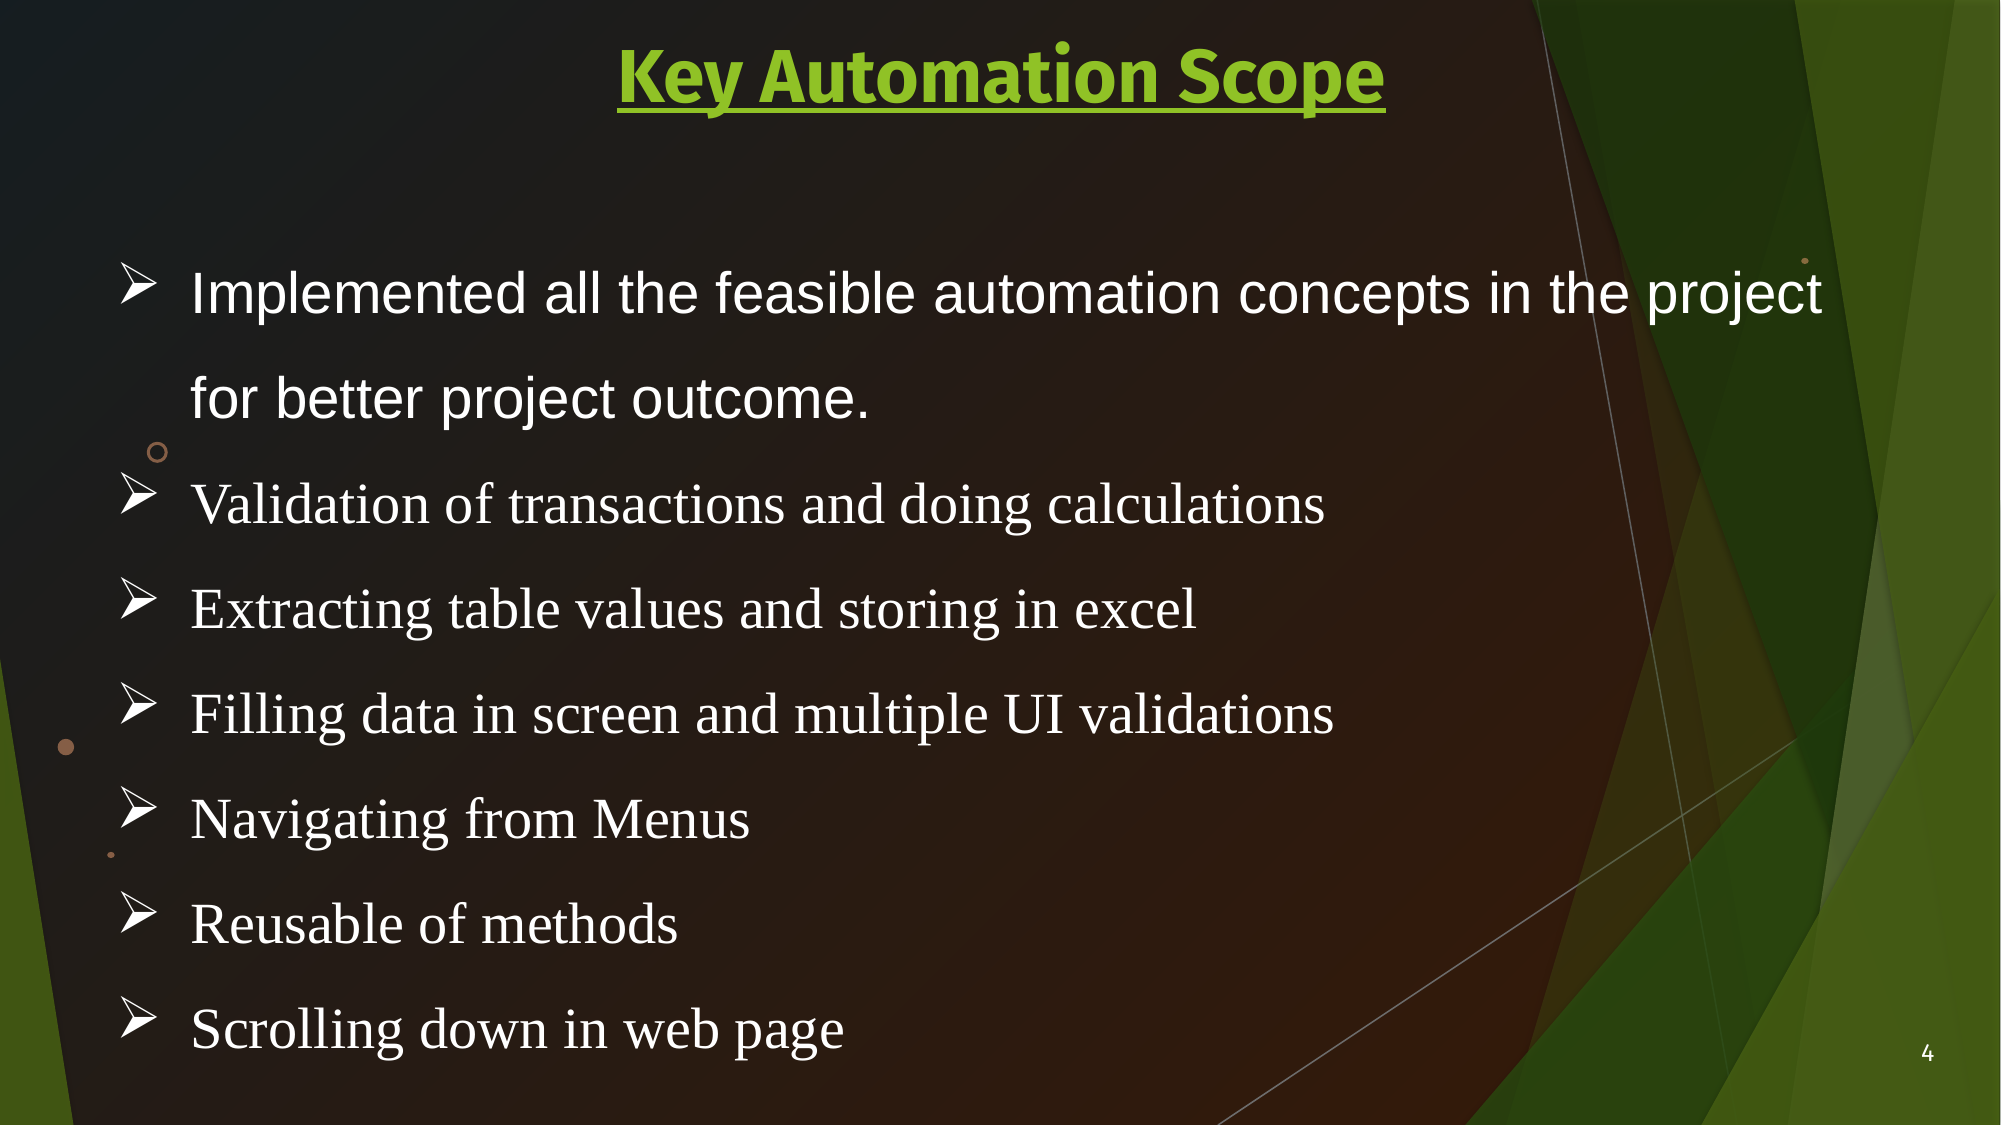

# Key Automation Scope
Implemented all the feasible automation concepts in the project for better project outcome.
Validation of transactions and doing calculations
Extracting table values and storing in excel
Filling data in screen and multiple UI validations
Navigating from Menus
Reusable of methods
Scrolling down in web page

4